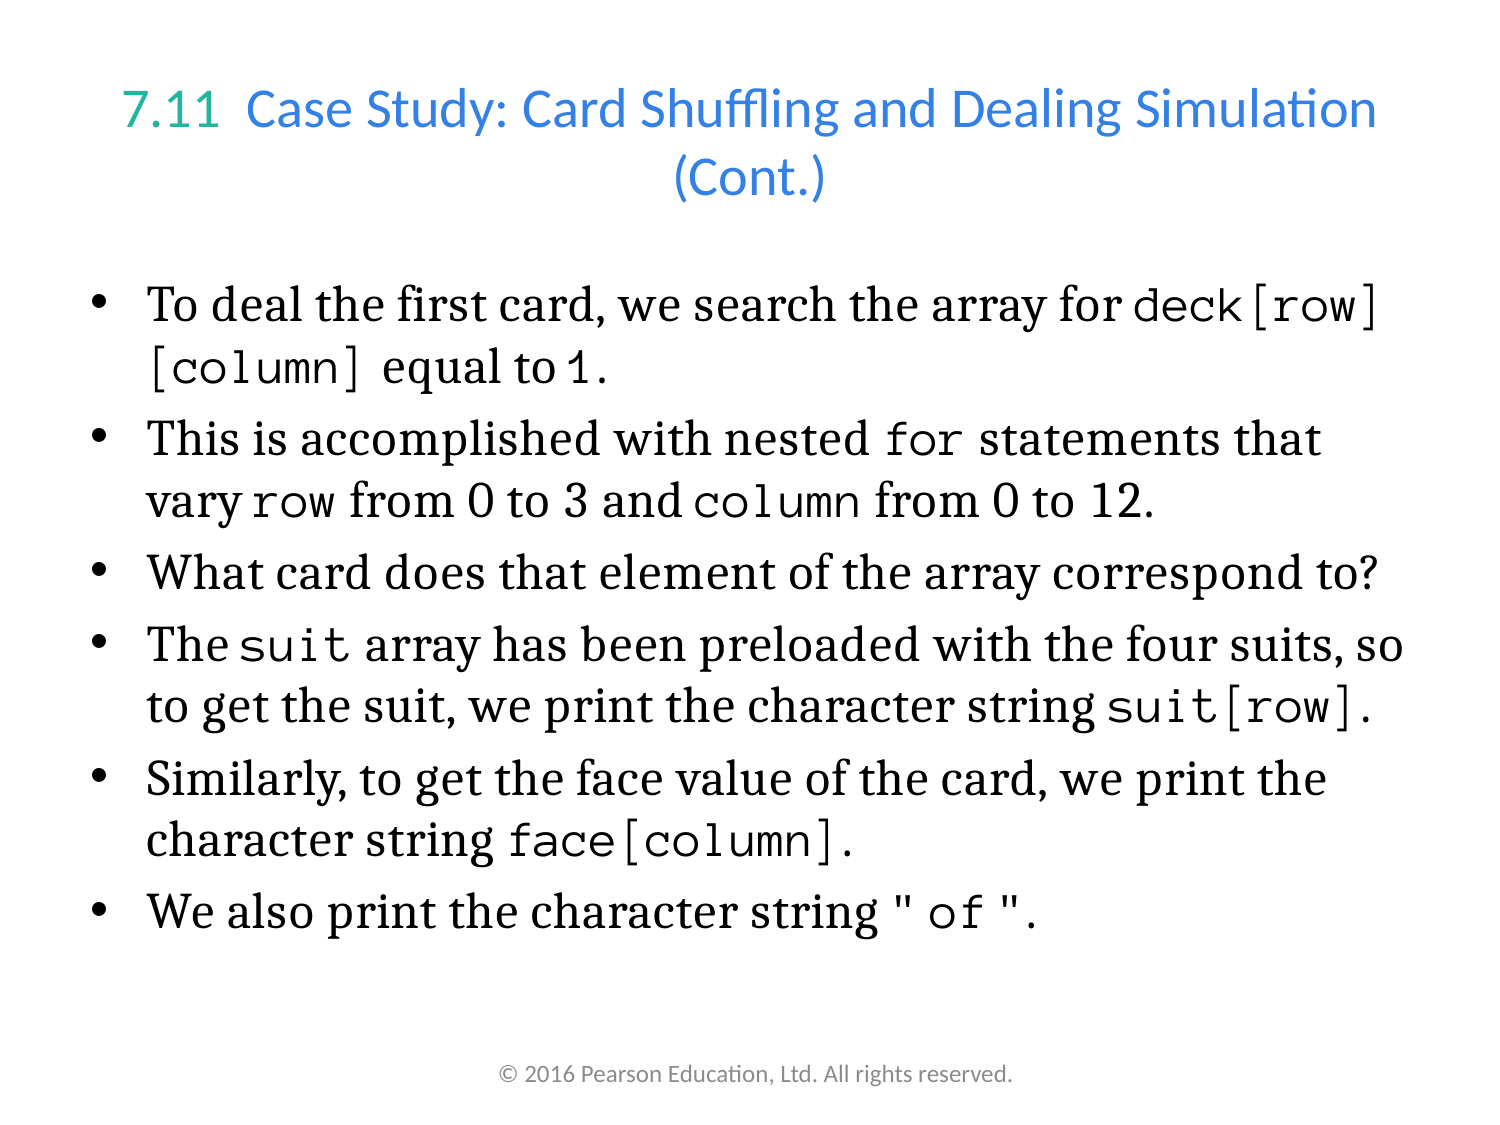

# 7.11  Case Study: Card Shuffling and Dealing Simulation (Cont.)
To deal the first card, we search the array for deck[row][column] equal to 1.
This is accomplished with nested for statements that vary row from 0 to 3 and column from 0 to 12.
What card does that element of the array correspond to?
The suit array has been preloaded with the four suits, so to get the suit, we print the character string suit[row].
Similarly, to get the face value of the card, we print the character string face[column].
We also print the character string " of ".
© 2016 Pearson Education, Ltd. All rights reserved.